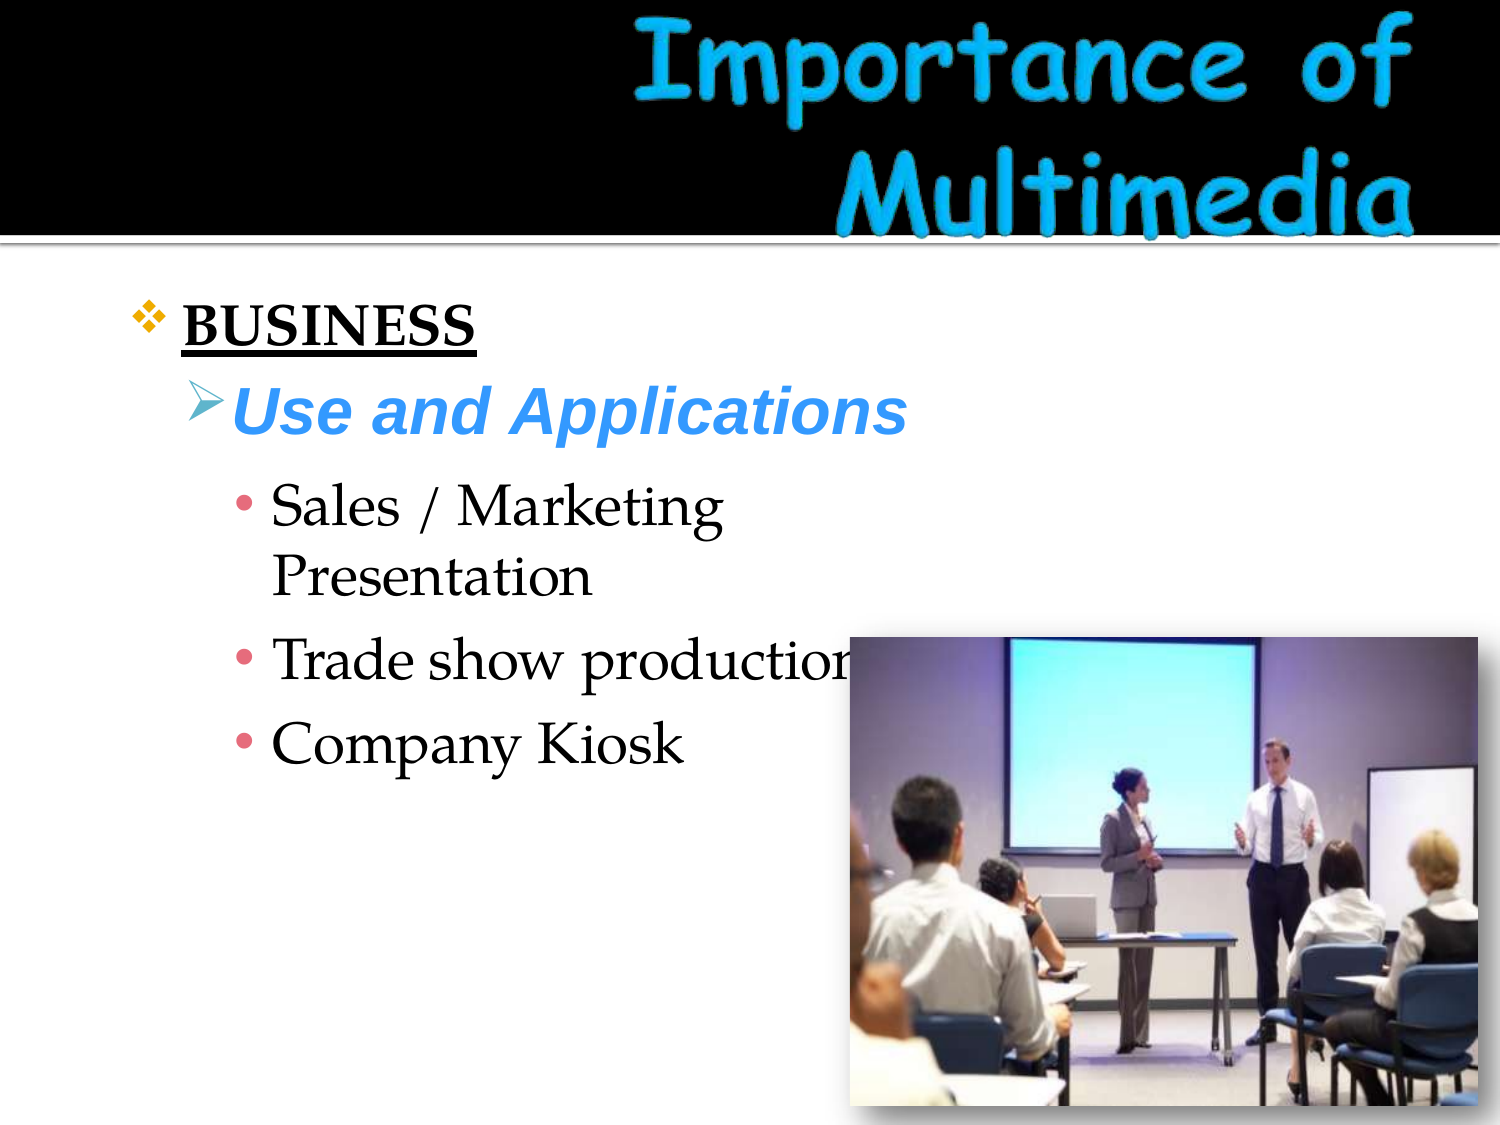

BUSINESS
Use and Applications
Sales / Marketing Presentation
Trade show production
Company Kiosk